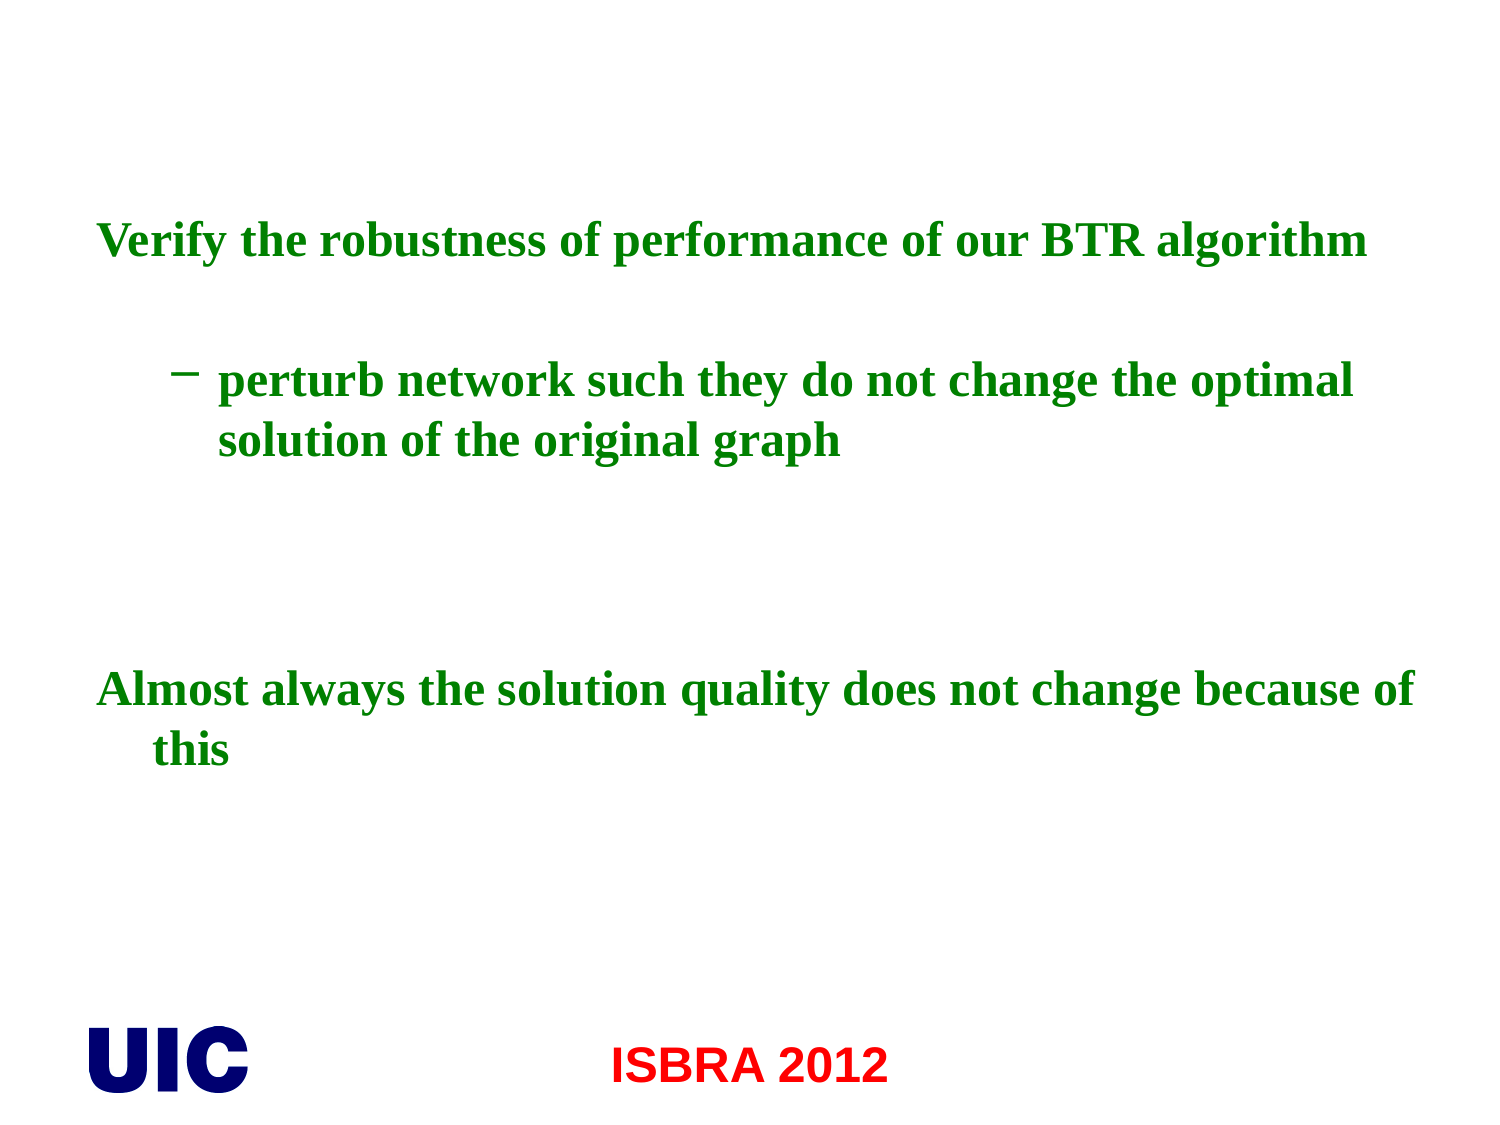

Verify the robustness of performance of our BTR algorithm

perturb network such they do not change the optimal solution of the original graph

Almost always the solution quality does not change because of this

ISBRA 2012